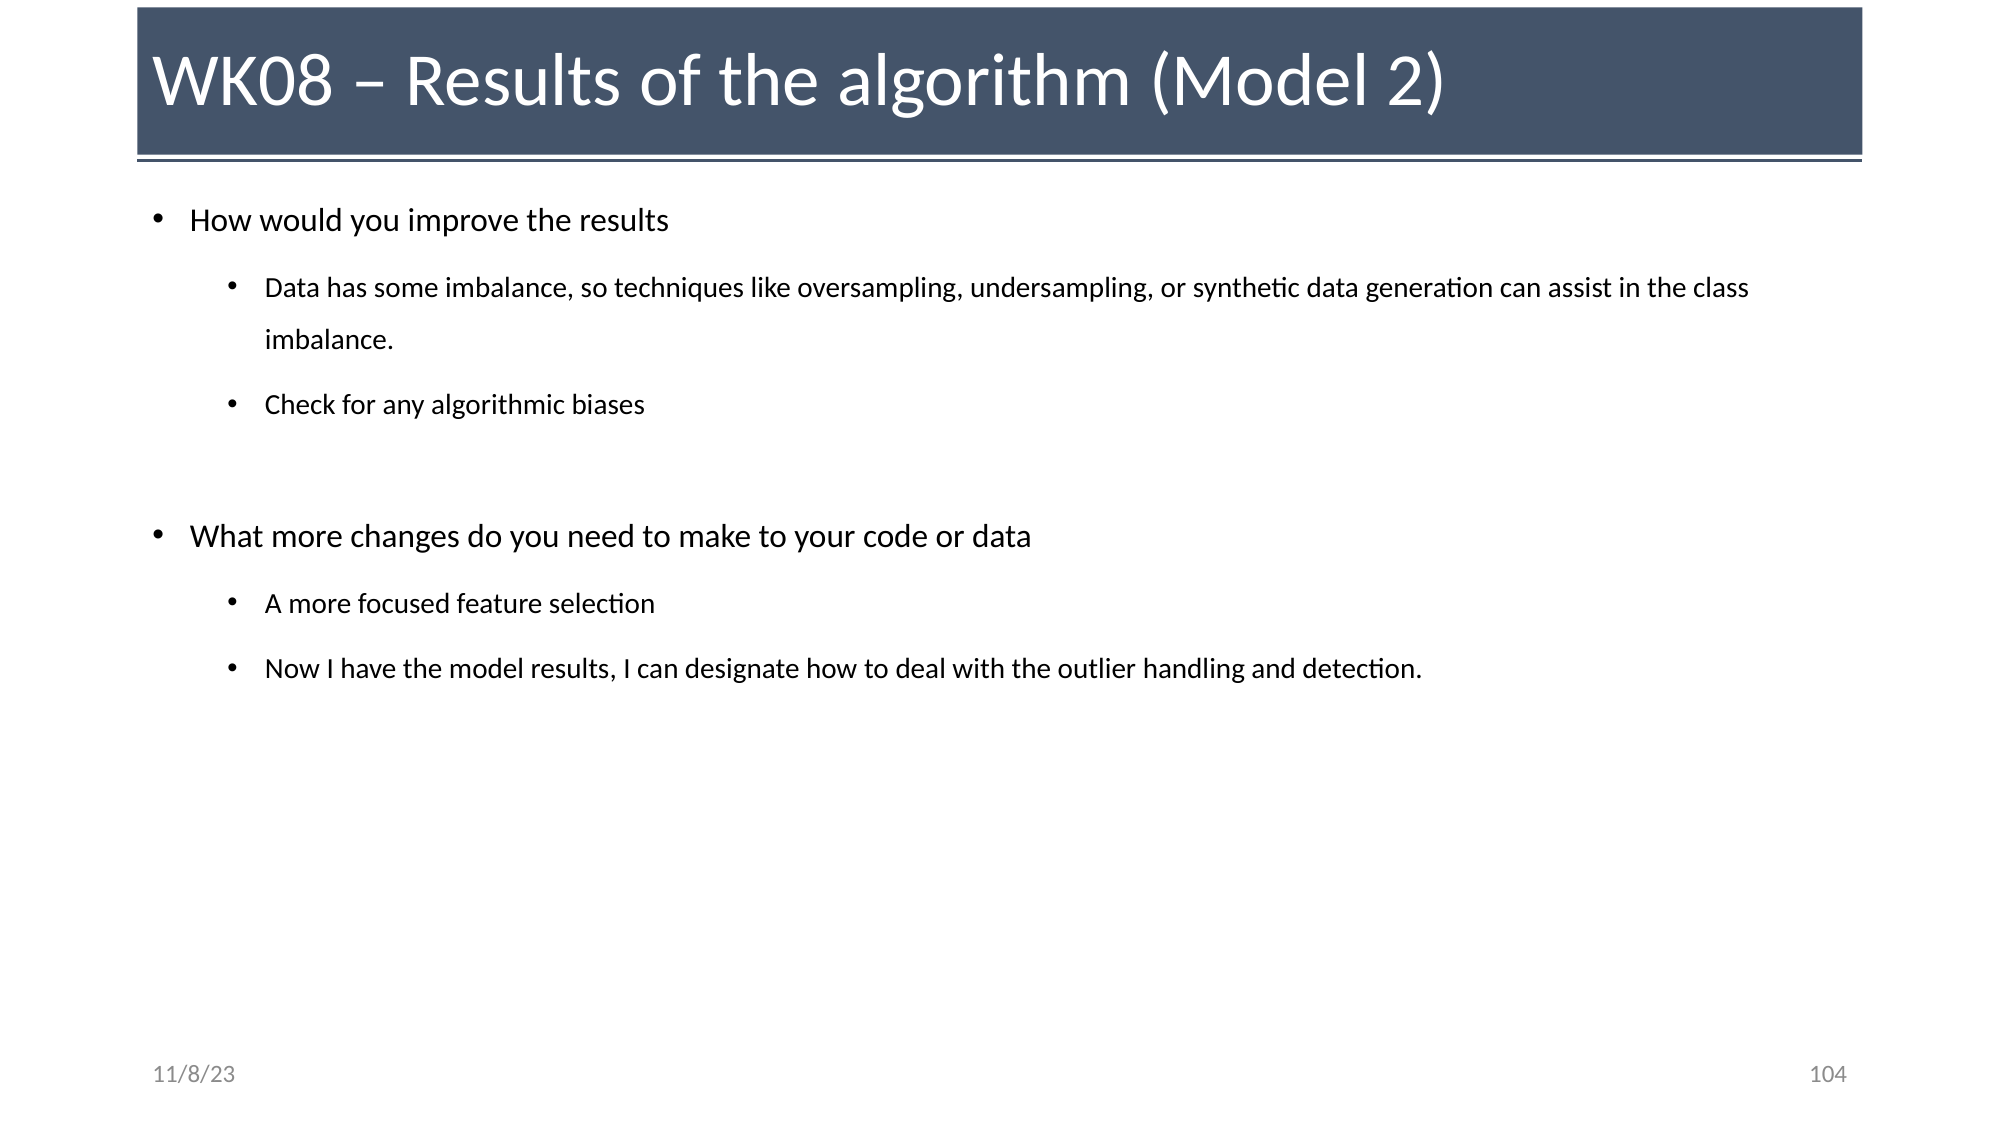

# WK08 – Results of the algorithm (Model 2)
How would you improve the results
Data has some imbalance, so techniques like oversampling, undersampling, or synthetic data generation can assist in the class imbalance.
Check for any algorithmic biases

What more changes do you need to make to your code or data
A more focused feature selection
Now I have the model results, I can designate how to deal with the outlier handling and detection.

11/8/23
104